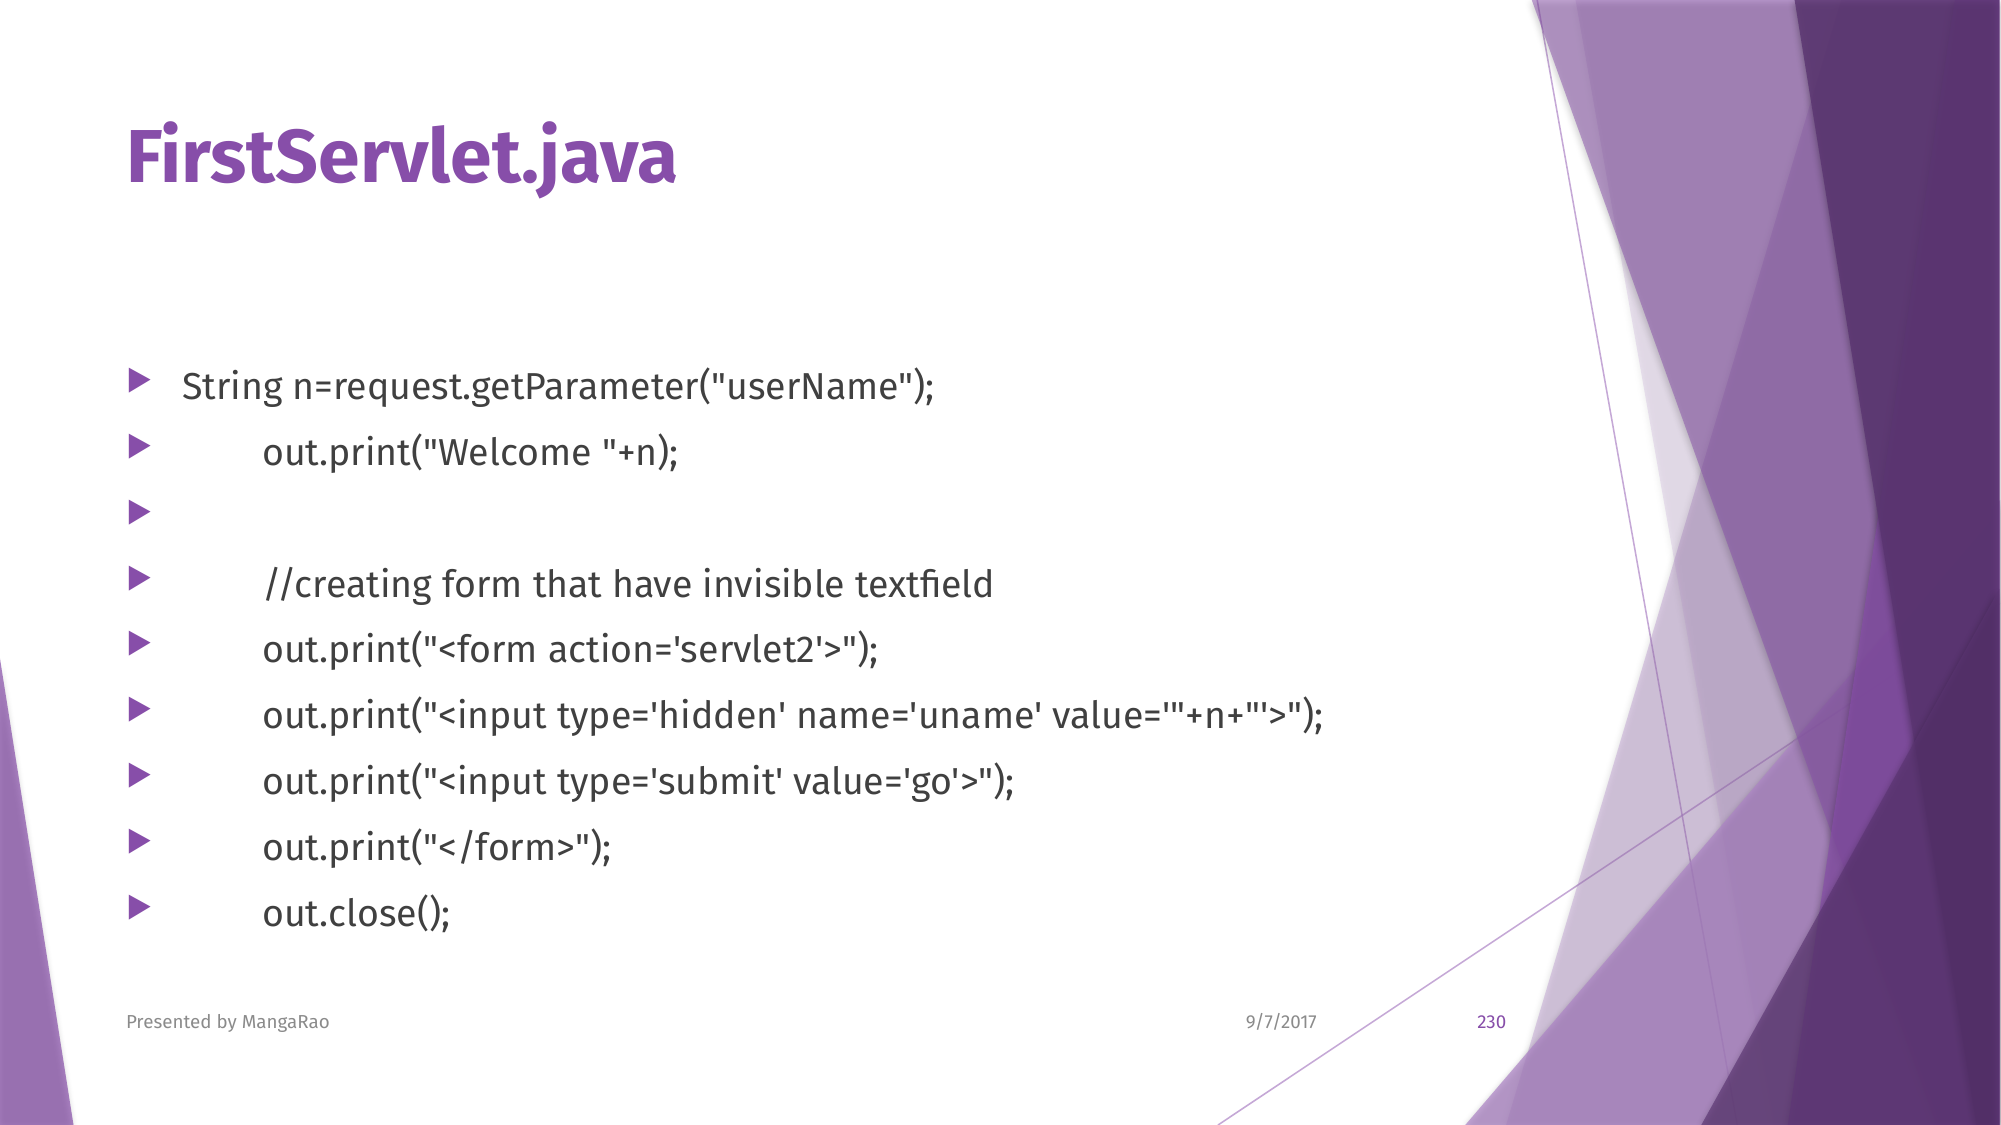

# FirstServlet.java
String n=request.getParameter("userName");
        out.print("Welcome "+n);

        //creating form that have invisible textfield
        out.print("<form action='servlet2'>");
        out.print("<input type='hidden' name='uname' value='"+n+"'>");
        out.print("<input type='submit' value='go'>");
        out.print("</form>");
        out.close();
Presented by MangaRao
9/7/2017
230